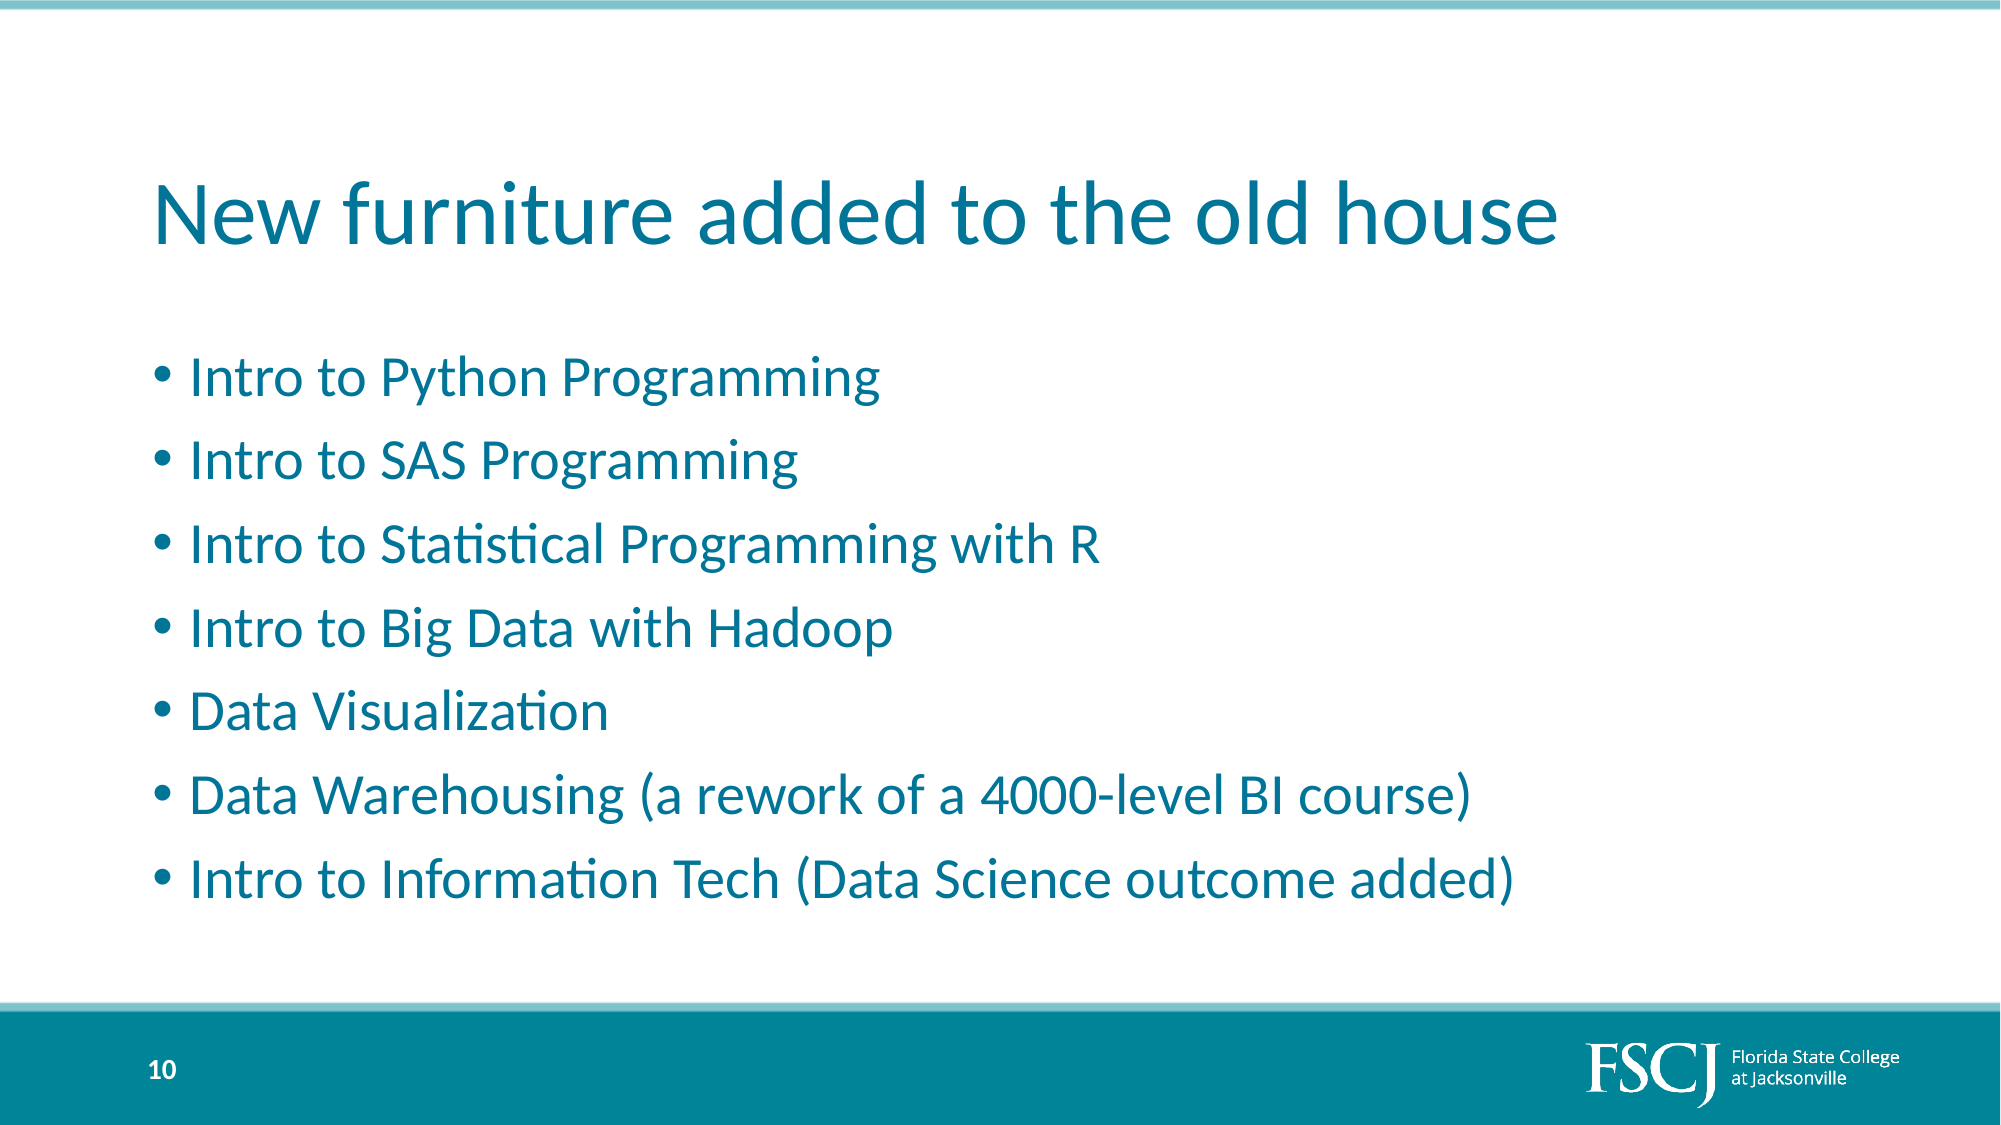

# New furniture added to the old house
Intro to Python Programming
Intro to SAS Programming
Intro to Statistical Programming with R
Intro to Big Data with Hadoop
Data Visualization
Data Warehousing (a rework of a 4000-level BI course)
Intro to Information Tech (Data Science outcome added)